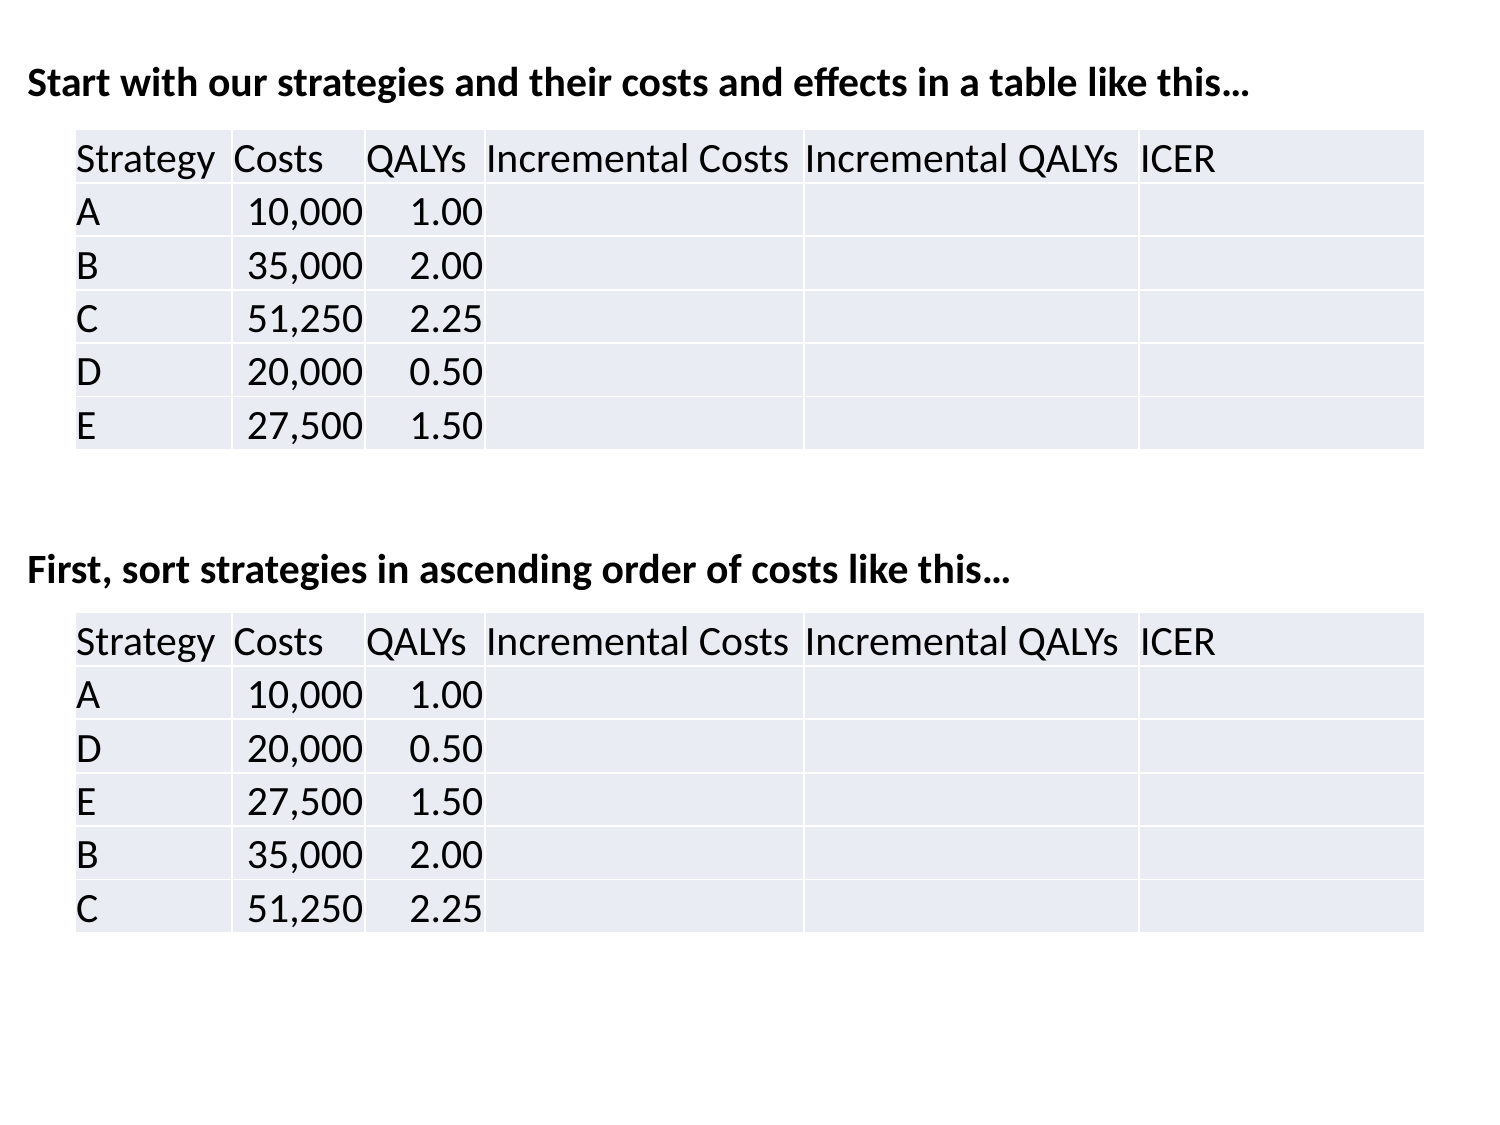

Start with our strategies and their costs and effects in a table like this…
| Strategy | Costs | QALYs | Incremental Costs | Incremental QALYs | ICER |
| --- | --- | --- | --- | --- | --- |
| A | 10,000 | 1.00 |  |  |  |
| B | 35,000 | 2.00 |  |  |  |
| C | 51,250 | 2.25 |  |  |  |
| D | 20,000 | 0.50 |  |  |  |
| E | 27,500 | 1.50 |  |  |  |
First, sort strategies in ascending order of costs like this…
| Strategy | Costs | QALYs | Incremental Costs | Incremental QALYs | ICER |
| --- | --- | --- | --- | --- | --- |
| A | 10,000 | 1.00 |  |  |  |
| D | 20,000 | 0.50 |  |  |  |
| E | 27,500 | 1.50 |  |  |  |
| B | 35,000 | 2.00 |  |  |  |
| C | 51,250 | 2.25 |  |  |  |